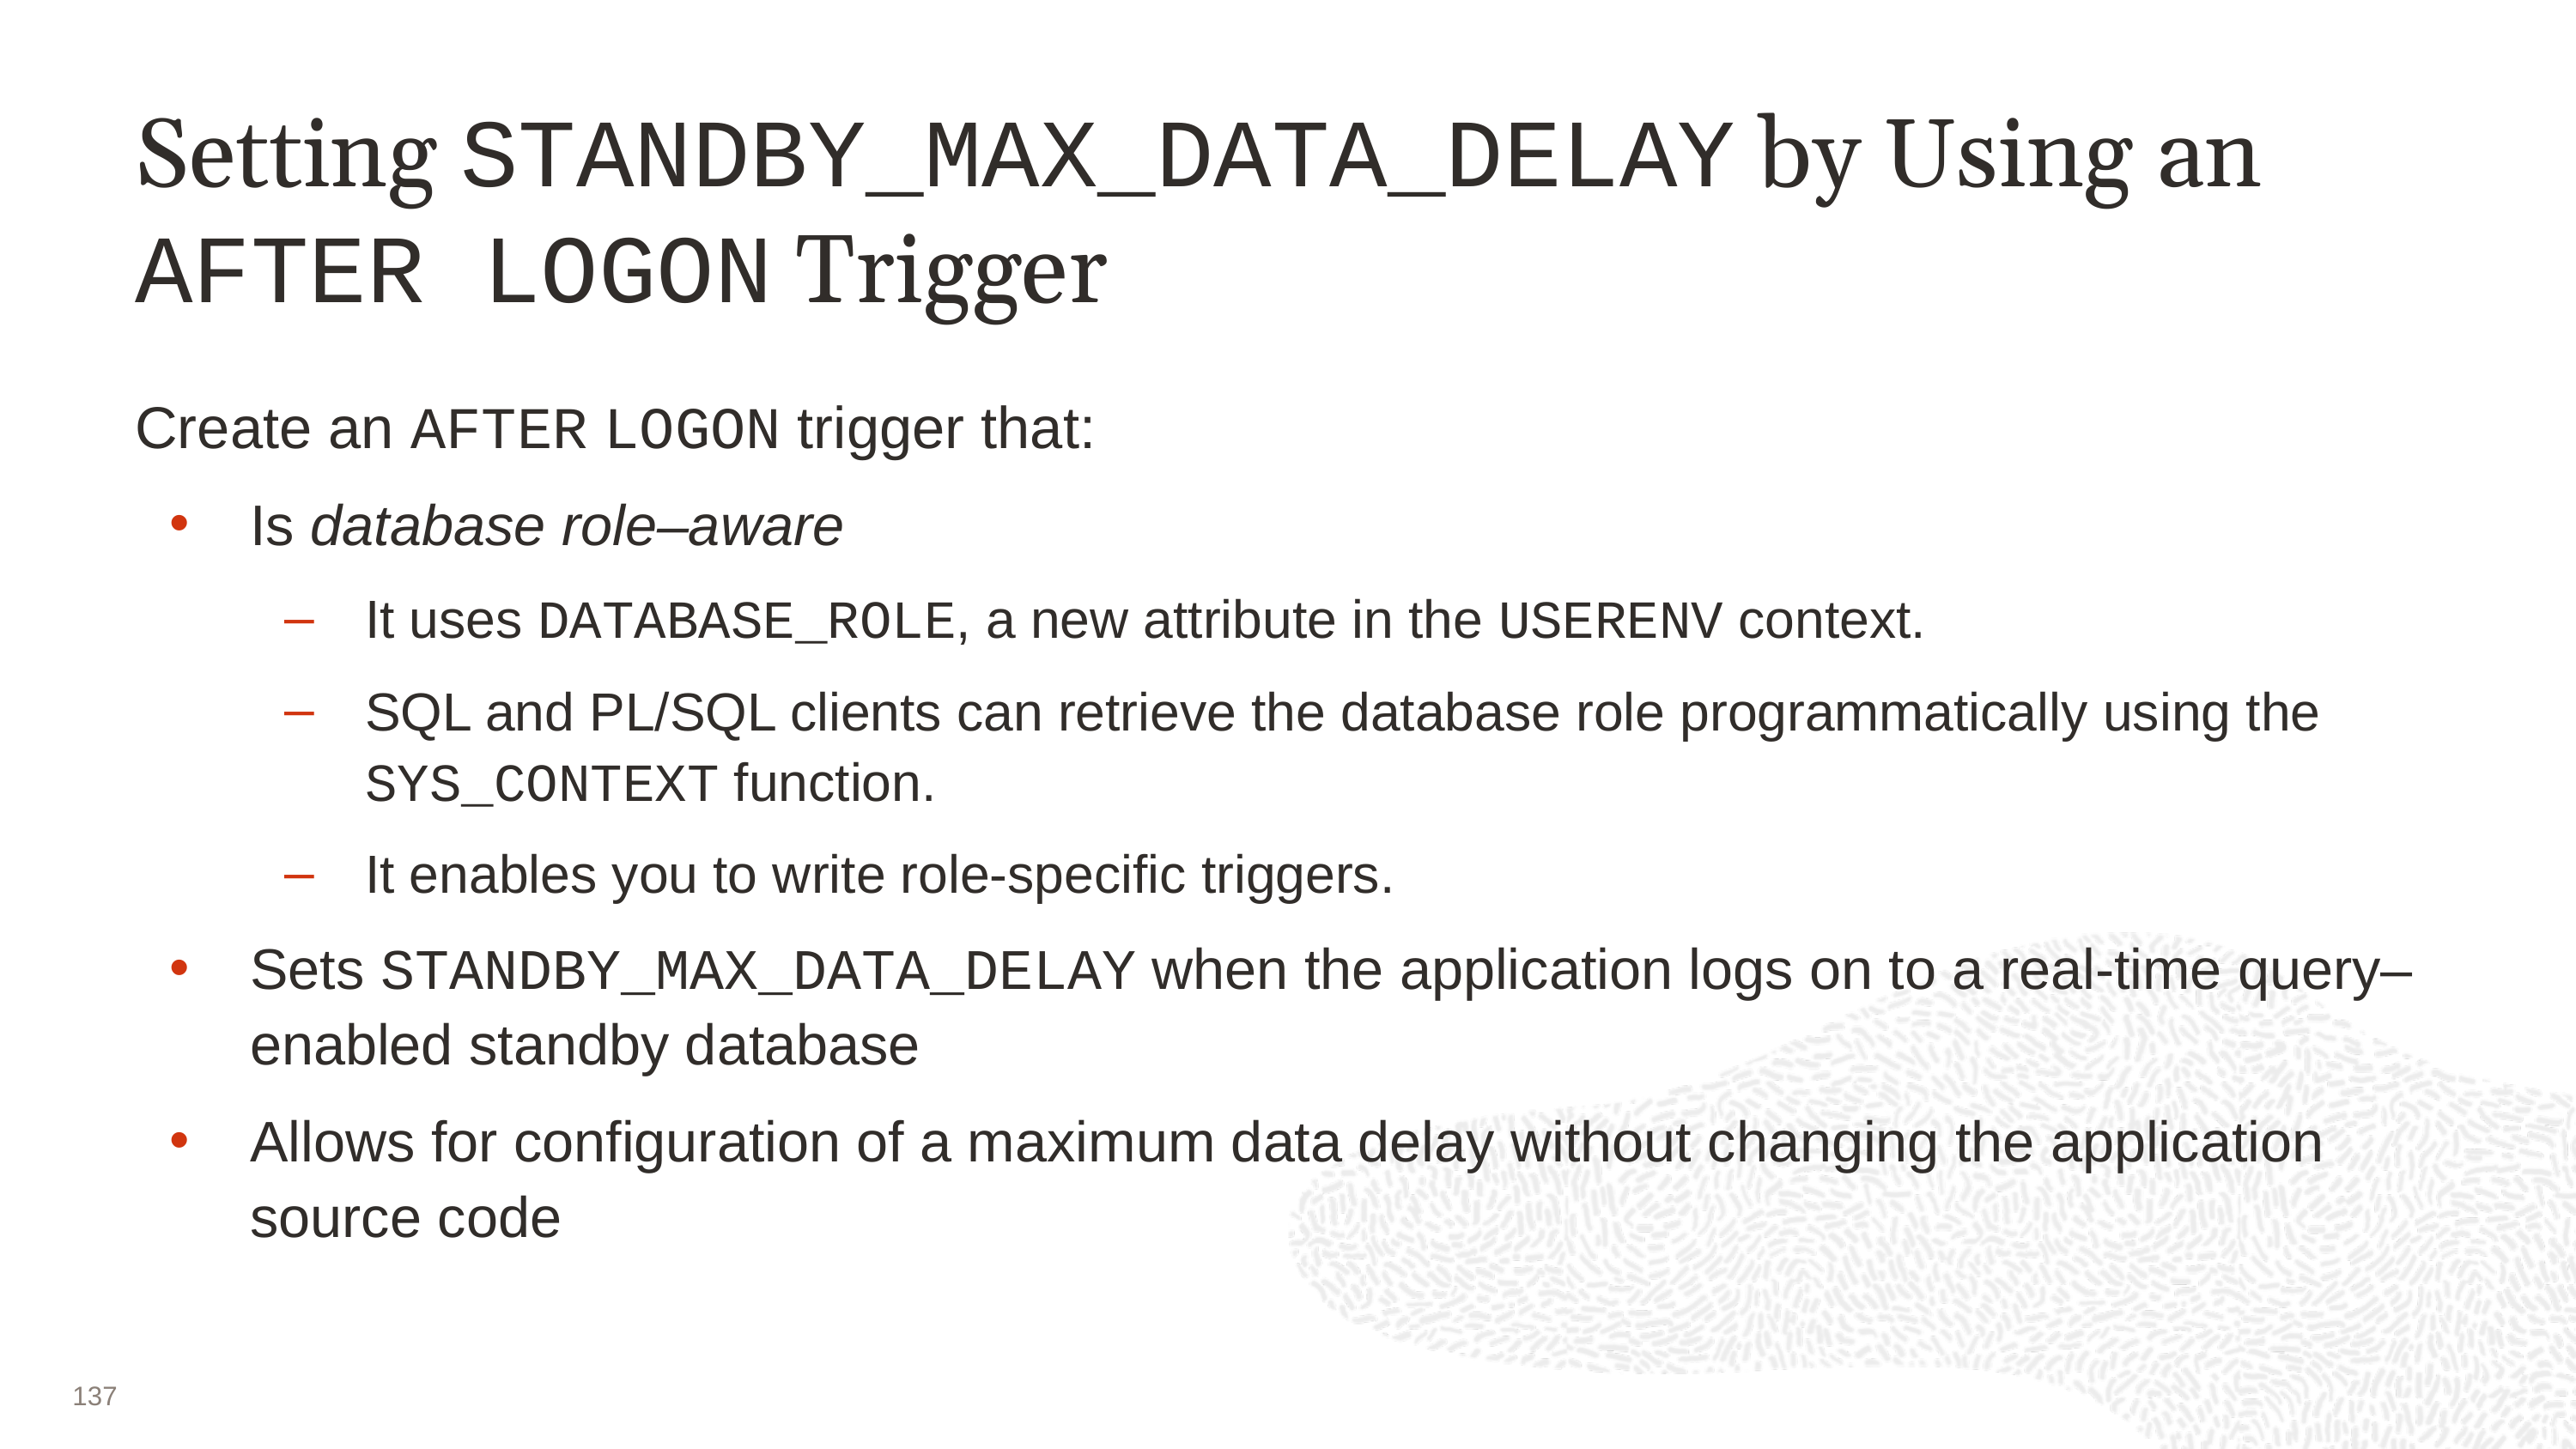

# Setting STANDBY_MAX_DATA_DELAY by Using an AFTER LOGON Trigger
Create an AFTER LOGON trigger that:
Is database role–aware
It uses DATABASE_ROLE, a new attribute in the USERENV context.
SQL and PL/SQL clients can retrieve the database role programmatically using the SYS_CONTEXT function.
It enables you to write role-specific triggers.
Sets STANDBY_MAX_DATA_DELAY when the application logs on to a real-time query–enabled standby database
Allows for configuration of a maximum data delay without changing the application source code